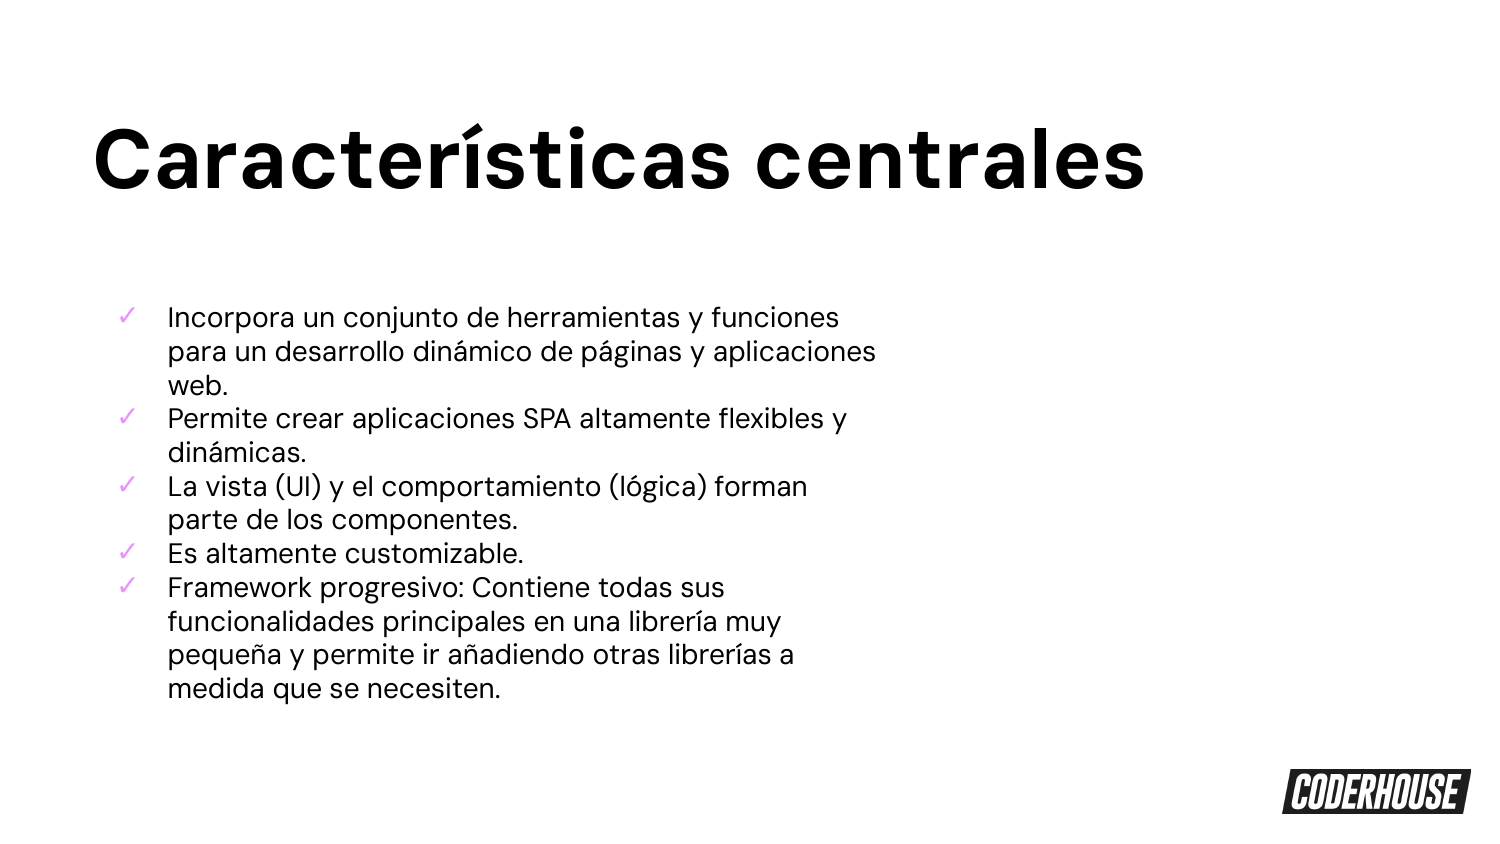

Características centrales
Incorpora un conjunto de herramientas y funciones para un desarrollo dinámico de páginas y aplicaciones web.
Permite crear aplicaciones SPA altamente flexibles y dinámicas.
La vista (UI) y el comportamiento (lógica) forman parte de los componentes.
Es altamente customizable.
Framework progresivo: Contiene todas sus funcionalidades principales en una librería muy pequeña y permite ir añadiendo otras librerías a medida que se necesiten.